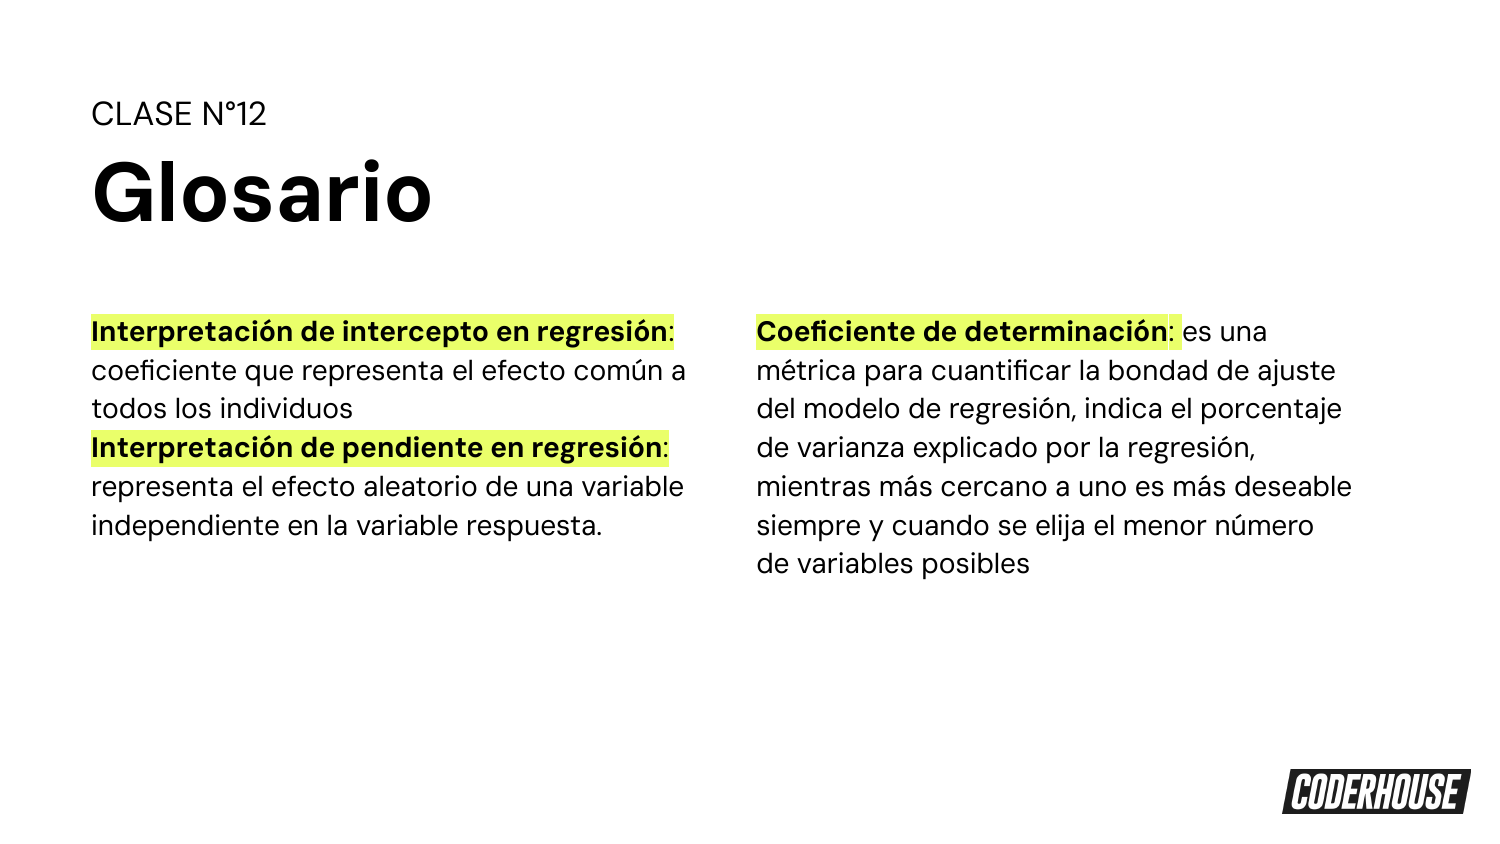

CLASE N°12
Glosario
Interpretación de intercepto en regresión: coeficiente que representa el efecto común a todos los individuos
Interpretación de pendiente en regresión: representa el efecto aleatorio de una variable independiente en la variable respuesta.
Coeficiente de determinación: es una métrica para cuantificar la bondad de ajuste del modelo de regresión, indica el porcentaje de varianza explicado por la regresión, mientras más cercano a uno es más deseable siempre y cuando se elija el menor número de variables posibles